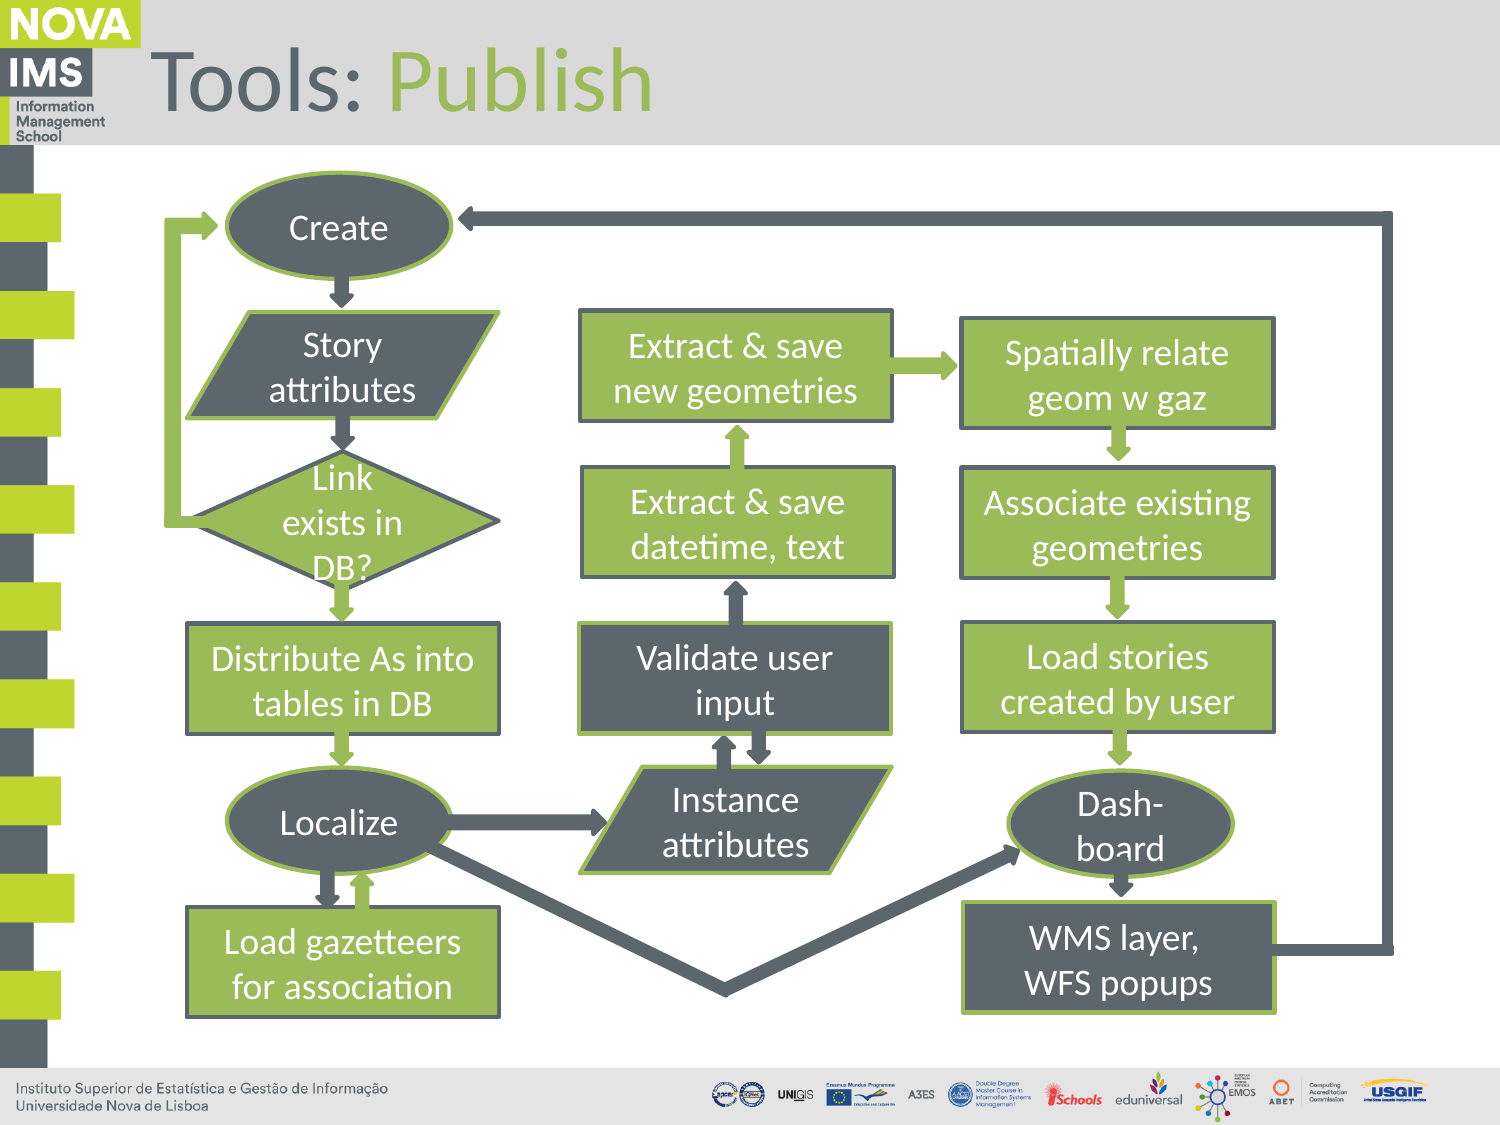

# Tools: Publish
Create

Extract & save new geometries
Story attributes
Spatially relate geom w gaz

Link exists in DB?
Extract & save datetime, text
Associate existing geometries

Load stories created by user
Validate user input
Distribute As into tables in DB

Instance attributes
Localize
Dash-board

WMS layer,
WFS popups
Load gazetteers for association